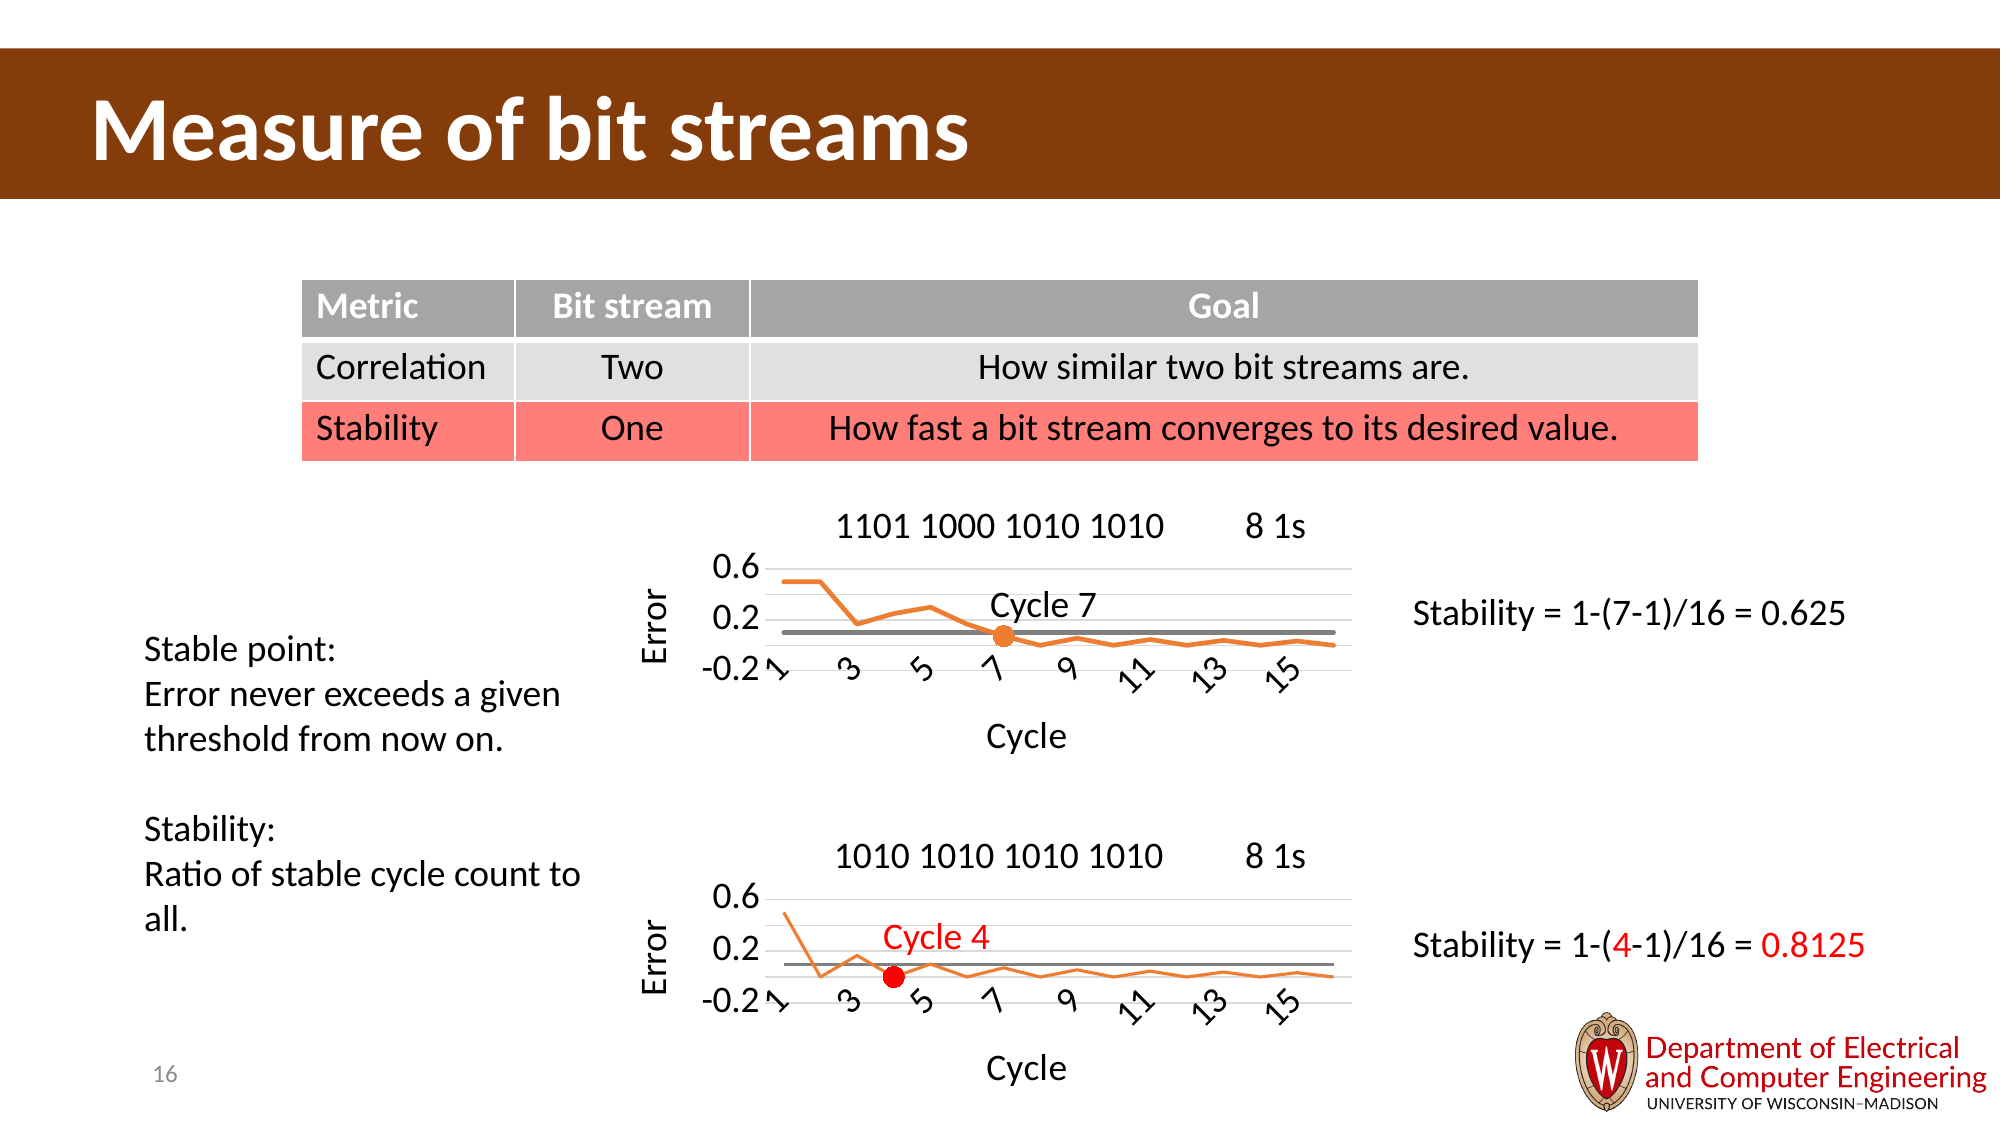

Measure of bit streams
| Metric | Bit stream | Goal |
| --- | --- | --- |
| Correlation | Two | How similar two bit streams are. |
| Stability | One | How fast a bit stream converges to its desired value. |
1101 1000 1010 1010
  8 1s

### Chart

| Category |  |  |  |  |
|---|---|---|---|---|
Cycle 7
Stability = 1-(7-1)/16 = 0.625
Stable point:
Error never exceeds a given threshold from now on.

Stability:
Ratio of stable cycle count to all.
  8 1s
1010 1010 1010 1010

### Chart

| Category |  |  |
|---|---|---|
Cycle 4
Stability = 1-(4-1)/16 = 0.8125
16